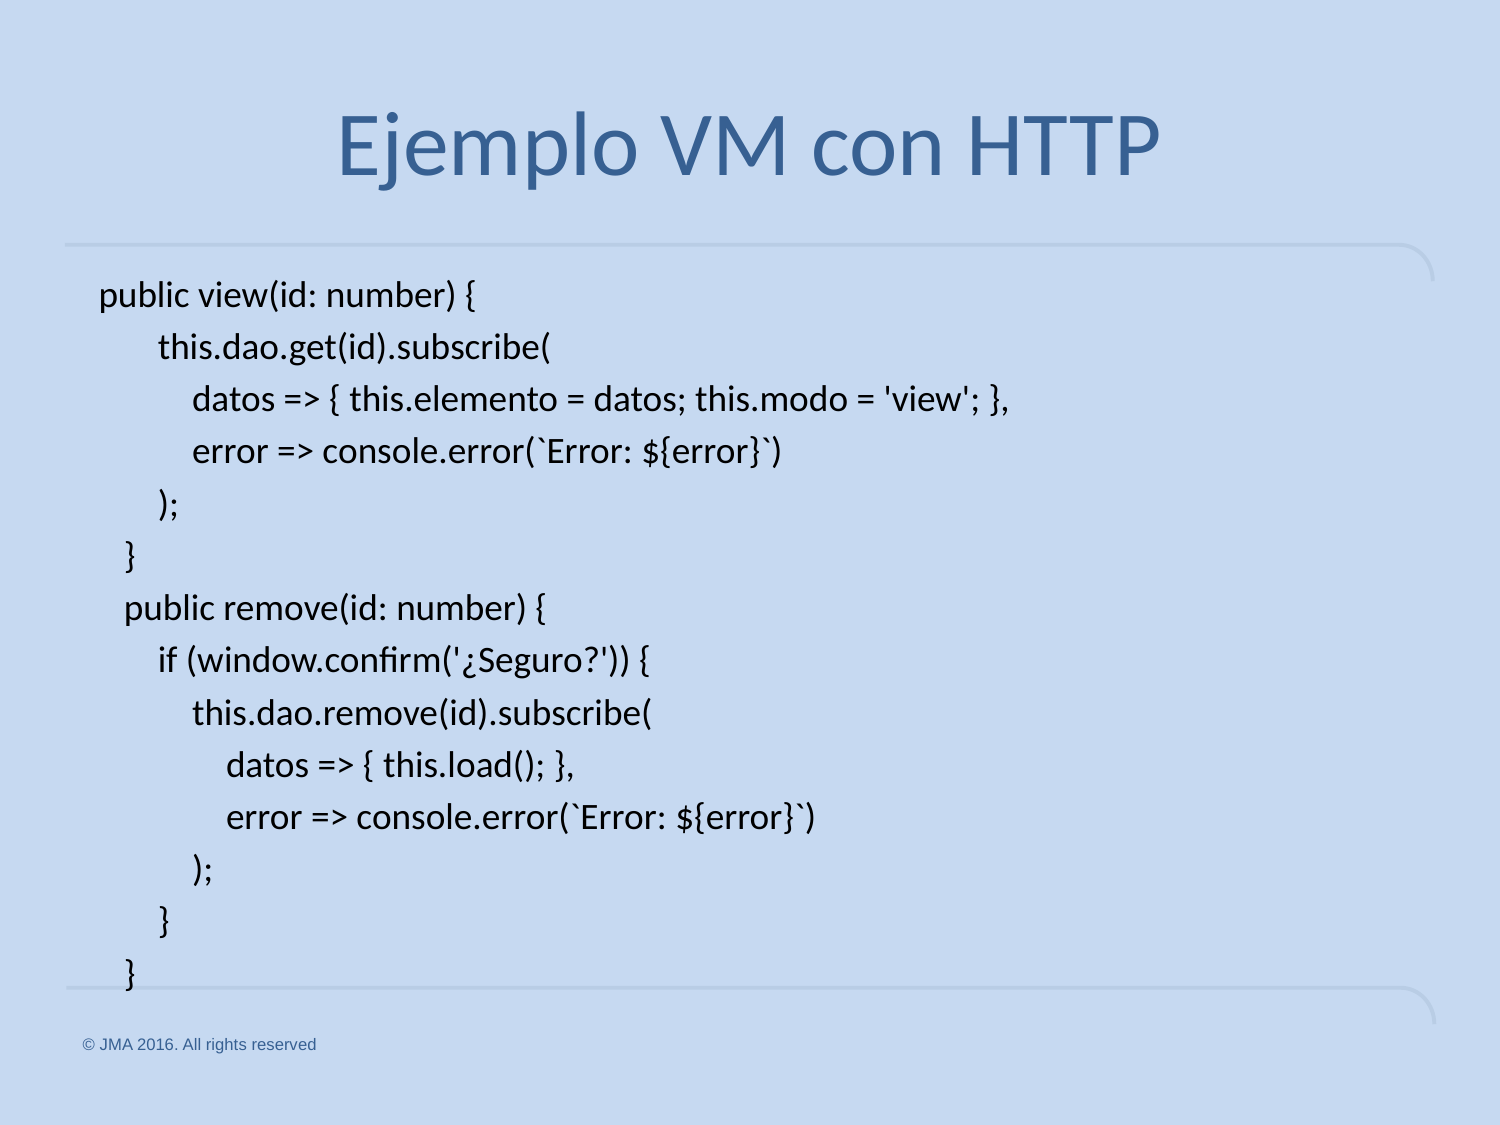

# Ejemplo VM con HTTP
 public view(id: number) {
        this.dao.get(id).subscribe(
            datos => { this.elemento = datos; this.modo = 'view'; },
            error => console.error(`Error: ${error}`)
        );
    }
    public remove(id: number) {
        if (window.confirm('¿Seguro?')) {
            this.dao.remove(id).subscribe(
                datos => { this.load(); },
                error => console.error(`Error: ${error}`)
            );
        }
    }